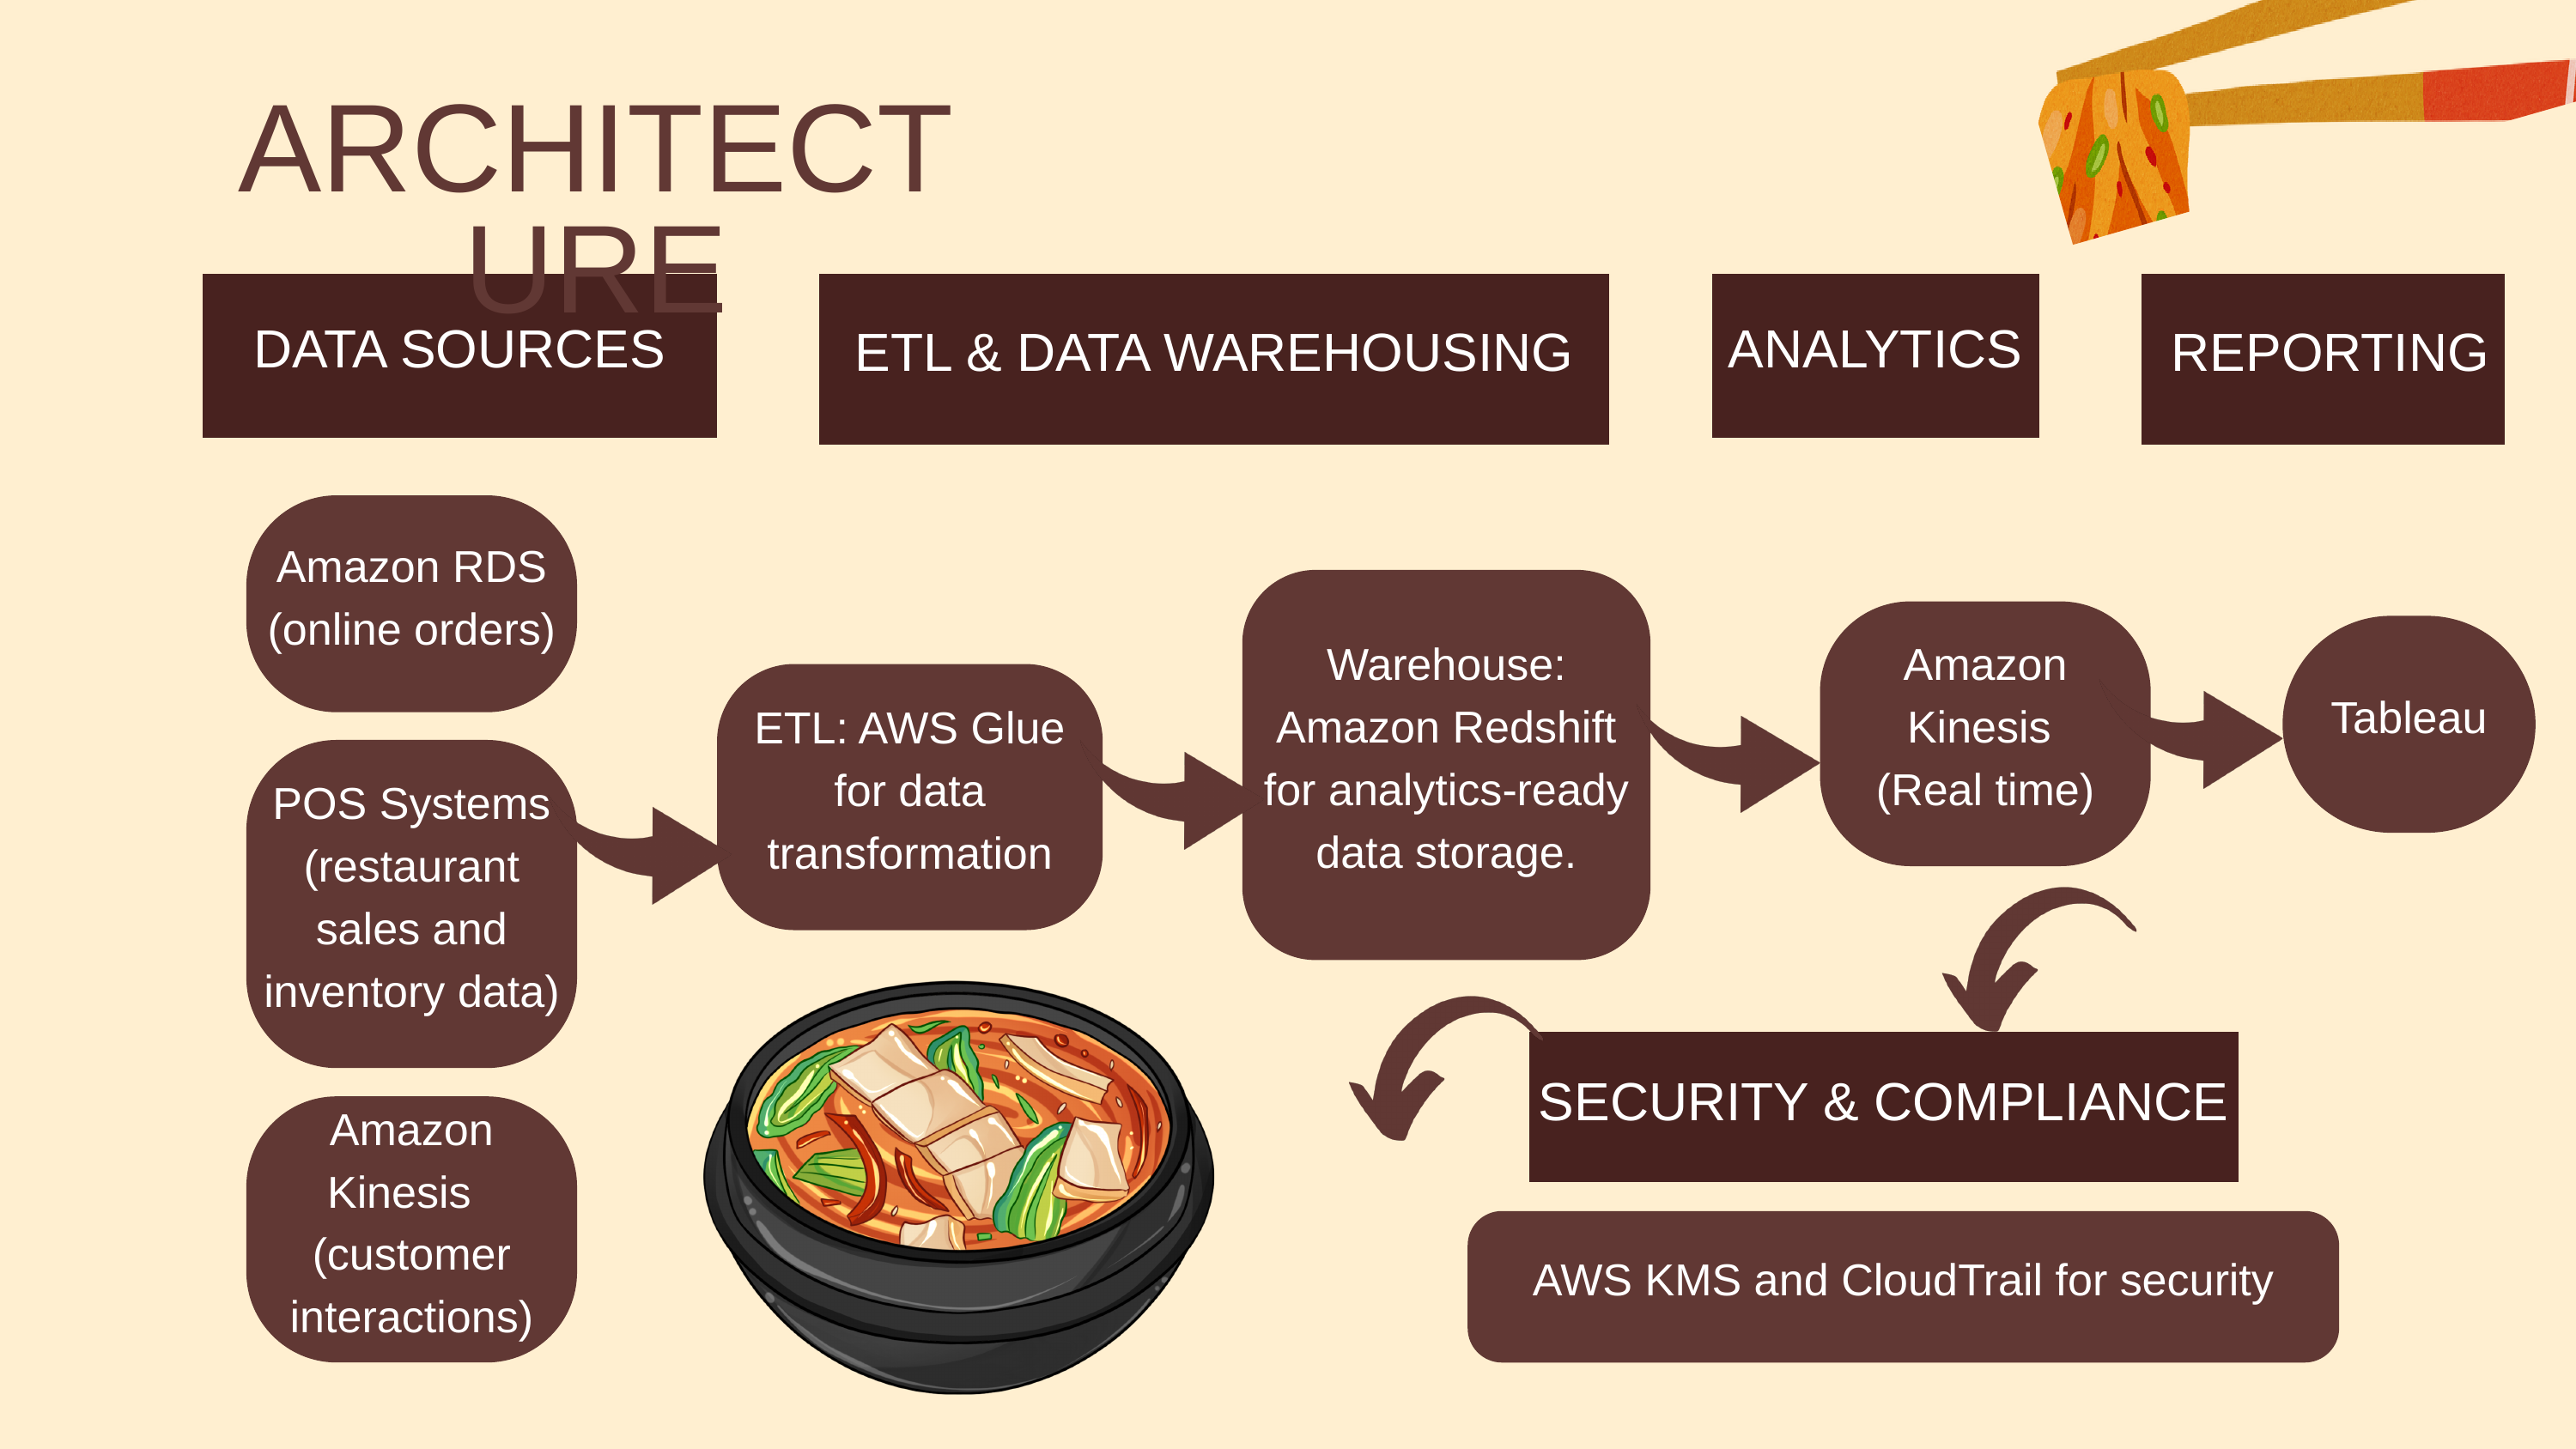

ARCHITECTURE

DATA SOURCES

ETL & DATA WAREHOUSING

ANALYTICS

 REPORTING

Amazon RDS
(online orders)

Warehouse: Amazon Redshift for analytics-ready data storage.

Amazon Kinesis
(Real time)

Tableau

ETL: AWS Glue for data transformation

POS Systems
(restaurant sales and inventory data)

SECURITY & COMPLIANCE

Amazon Kinesis
(customer interactions)

AWS KMS and CloudTrail for security